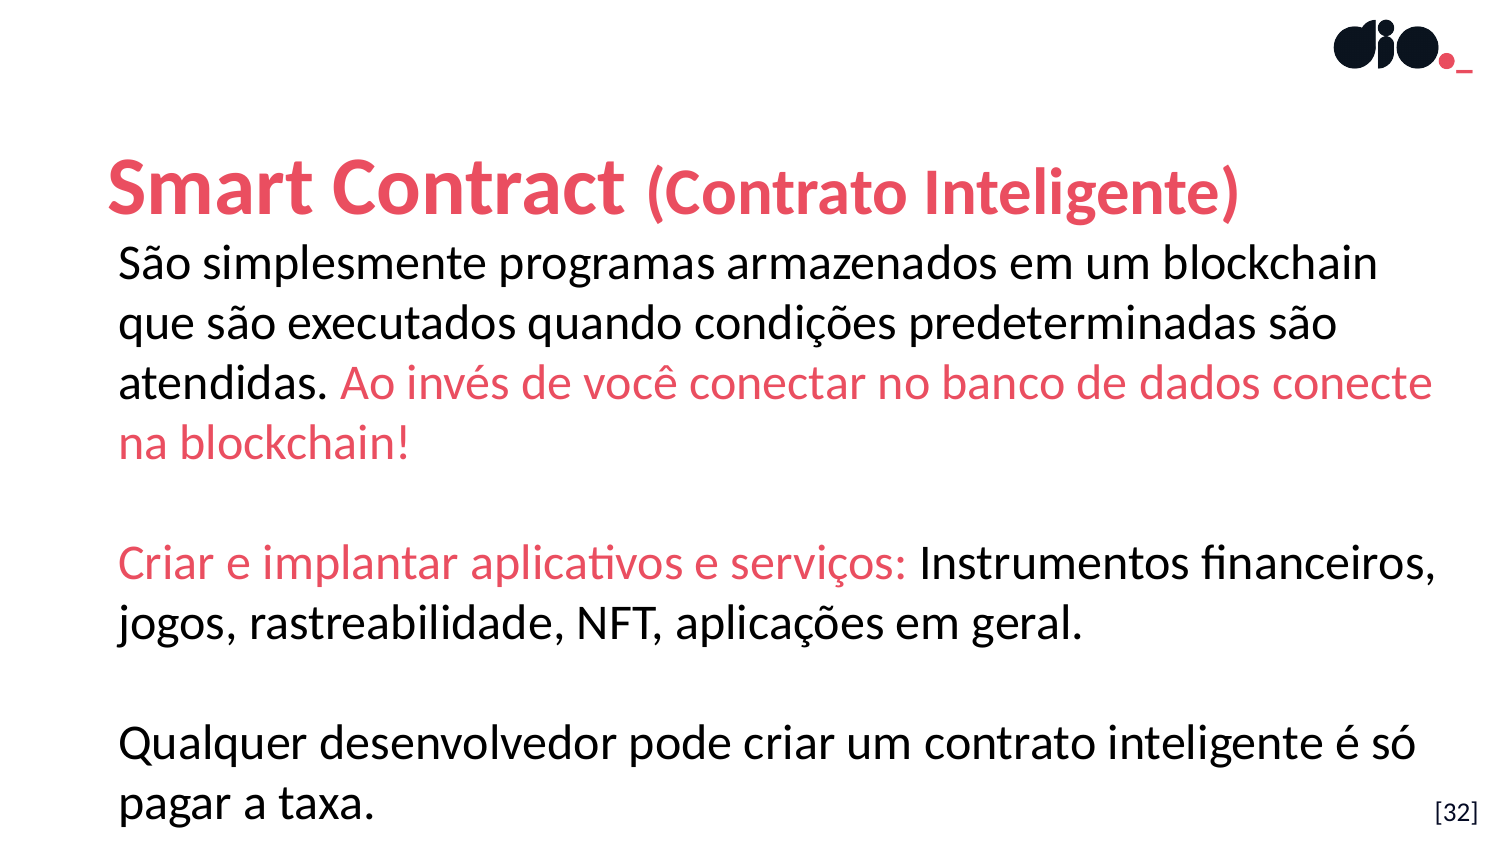

Smart Contract (Contrato Inteligente)
São simplesmente programas armazenados em um blockchain que são executados quando condições predeterminadas são atendidas. Ao invés de você conectar no banco de dados conecte na blockchain!

Criar e implantar aplicativos e serviços: Instrumentos financeiros, jogos, rastreabilidade, NFT, aplicações em geral.

Qualquer desenvolvedor pode criar um contrato inteligente é só pagar a taxa.
[32]